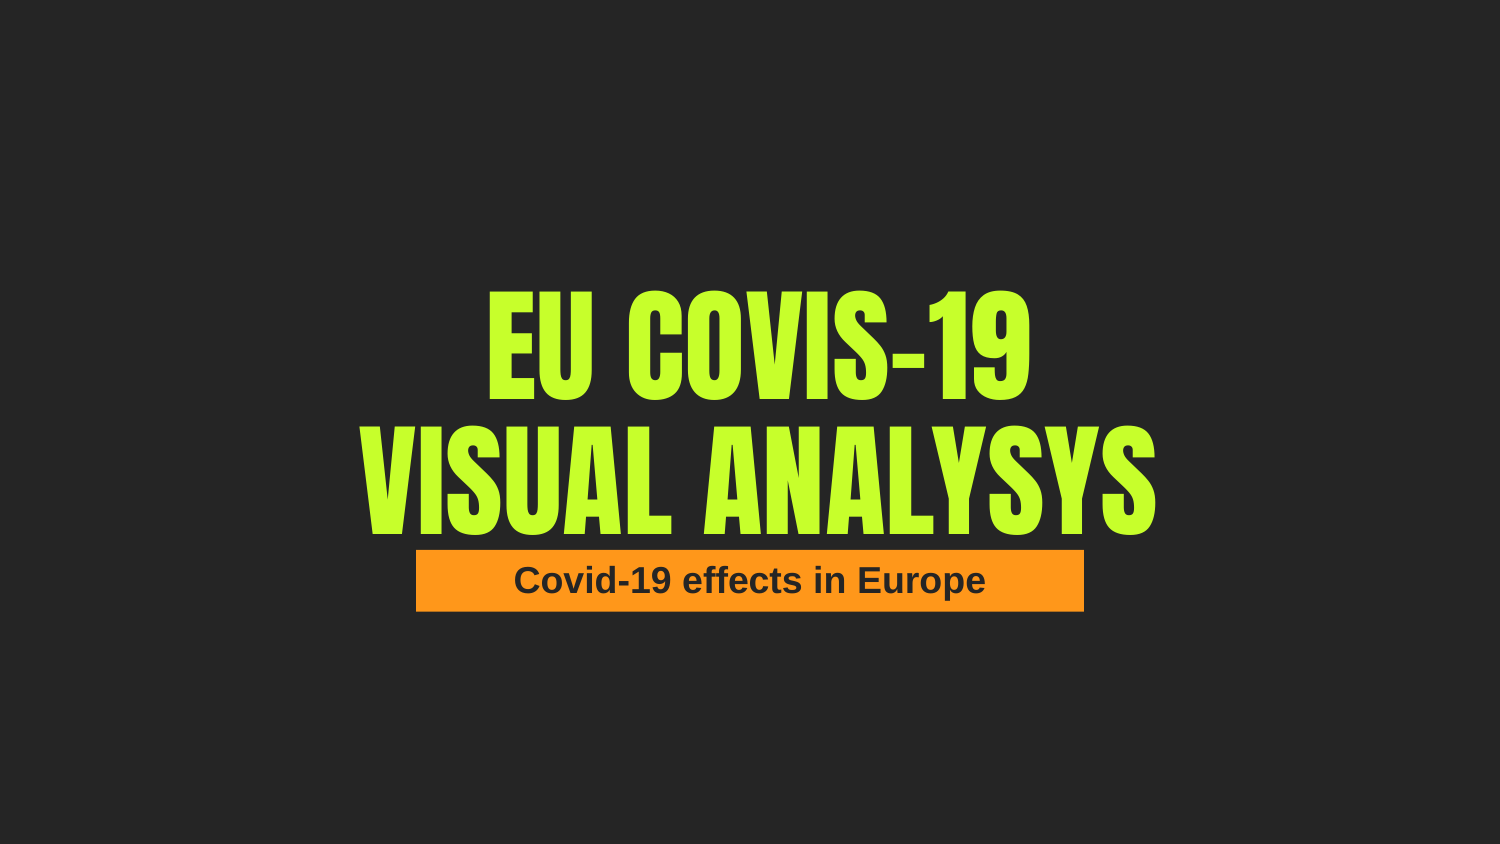

# EU COVIS-19 VISUAL ANALYSYS
Covid-19 effects in Europe